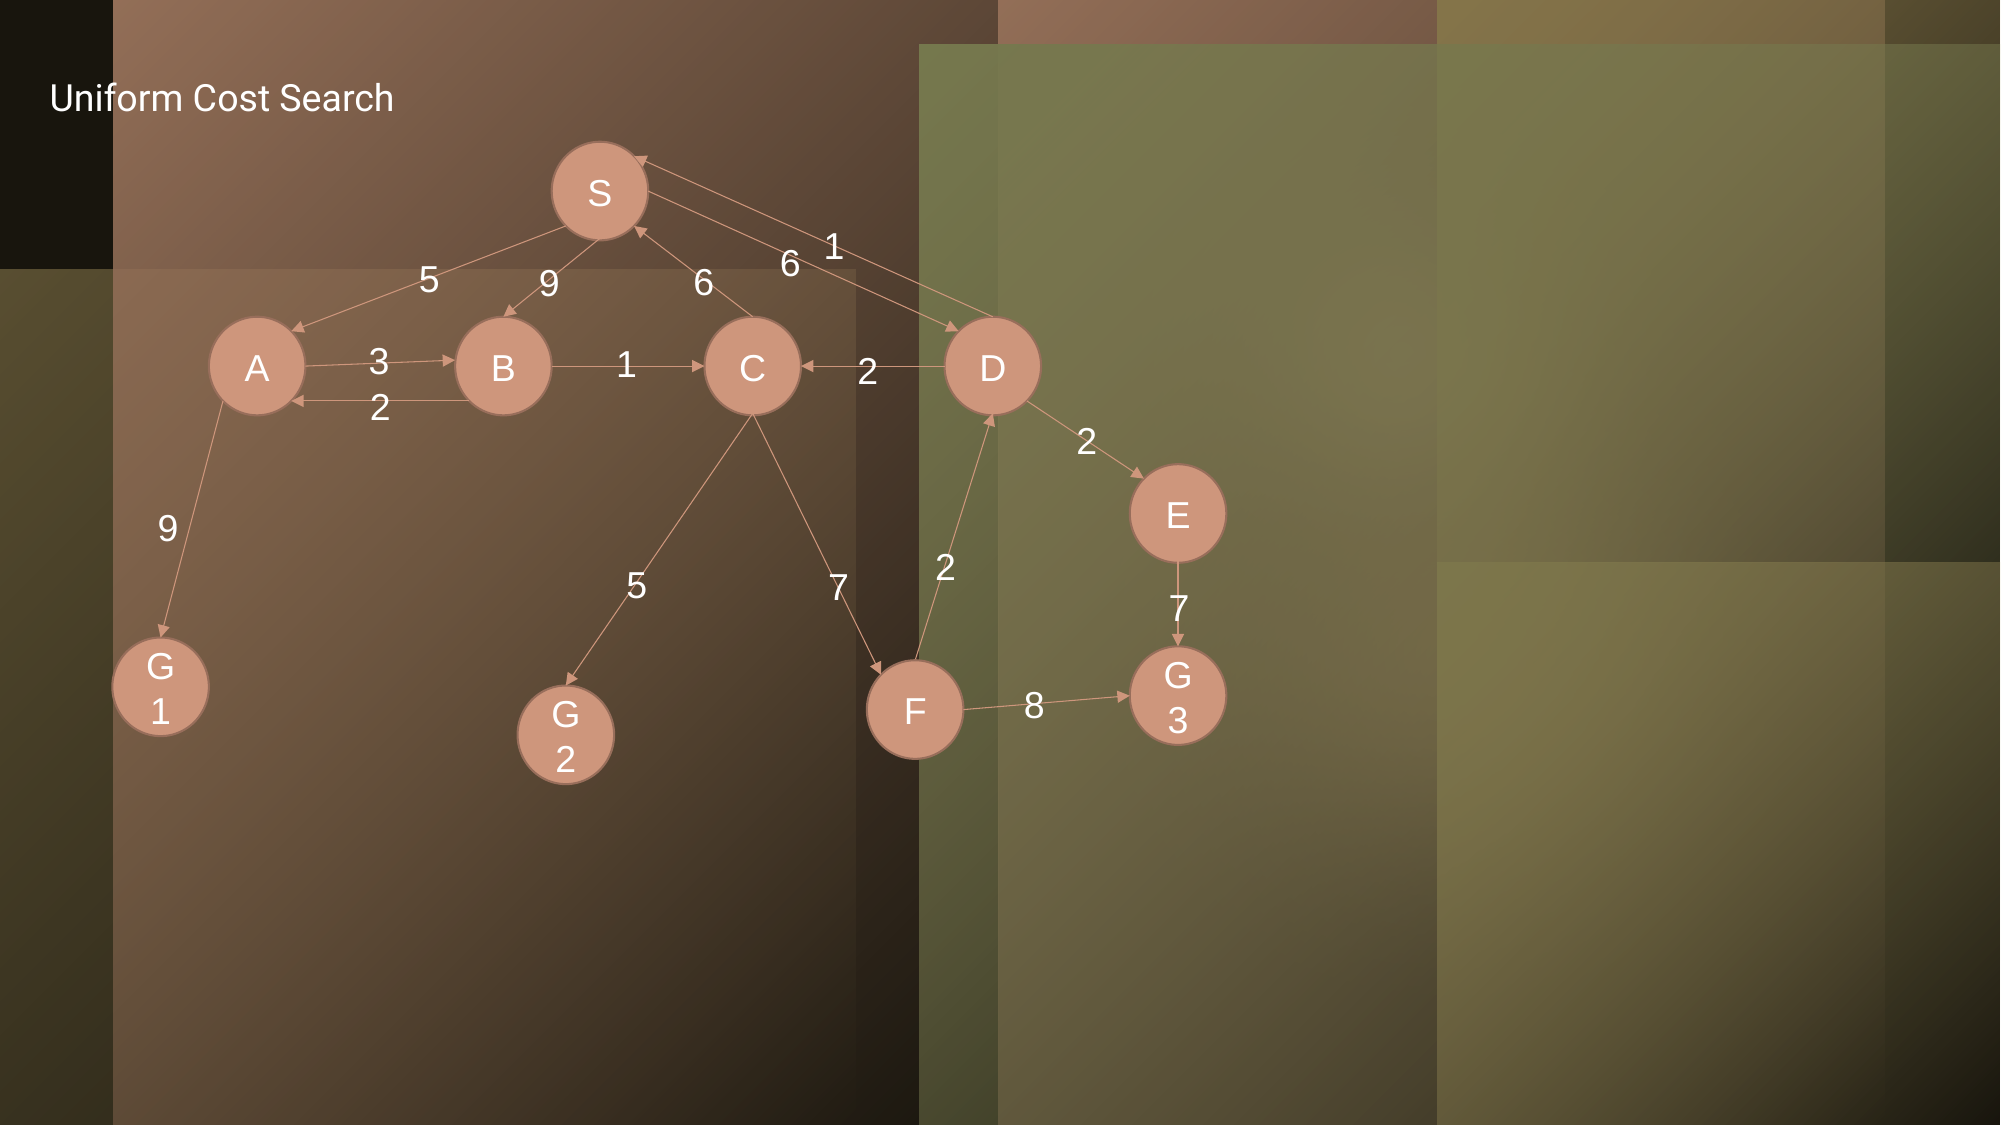

Uniform Cost Search
S
1
6
5
6
9
D
A
B
C
3
1
2
2
2
E
9
2
5
7
7
G1
G3
F
8
G2